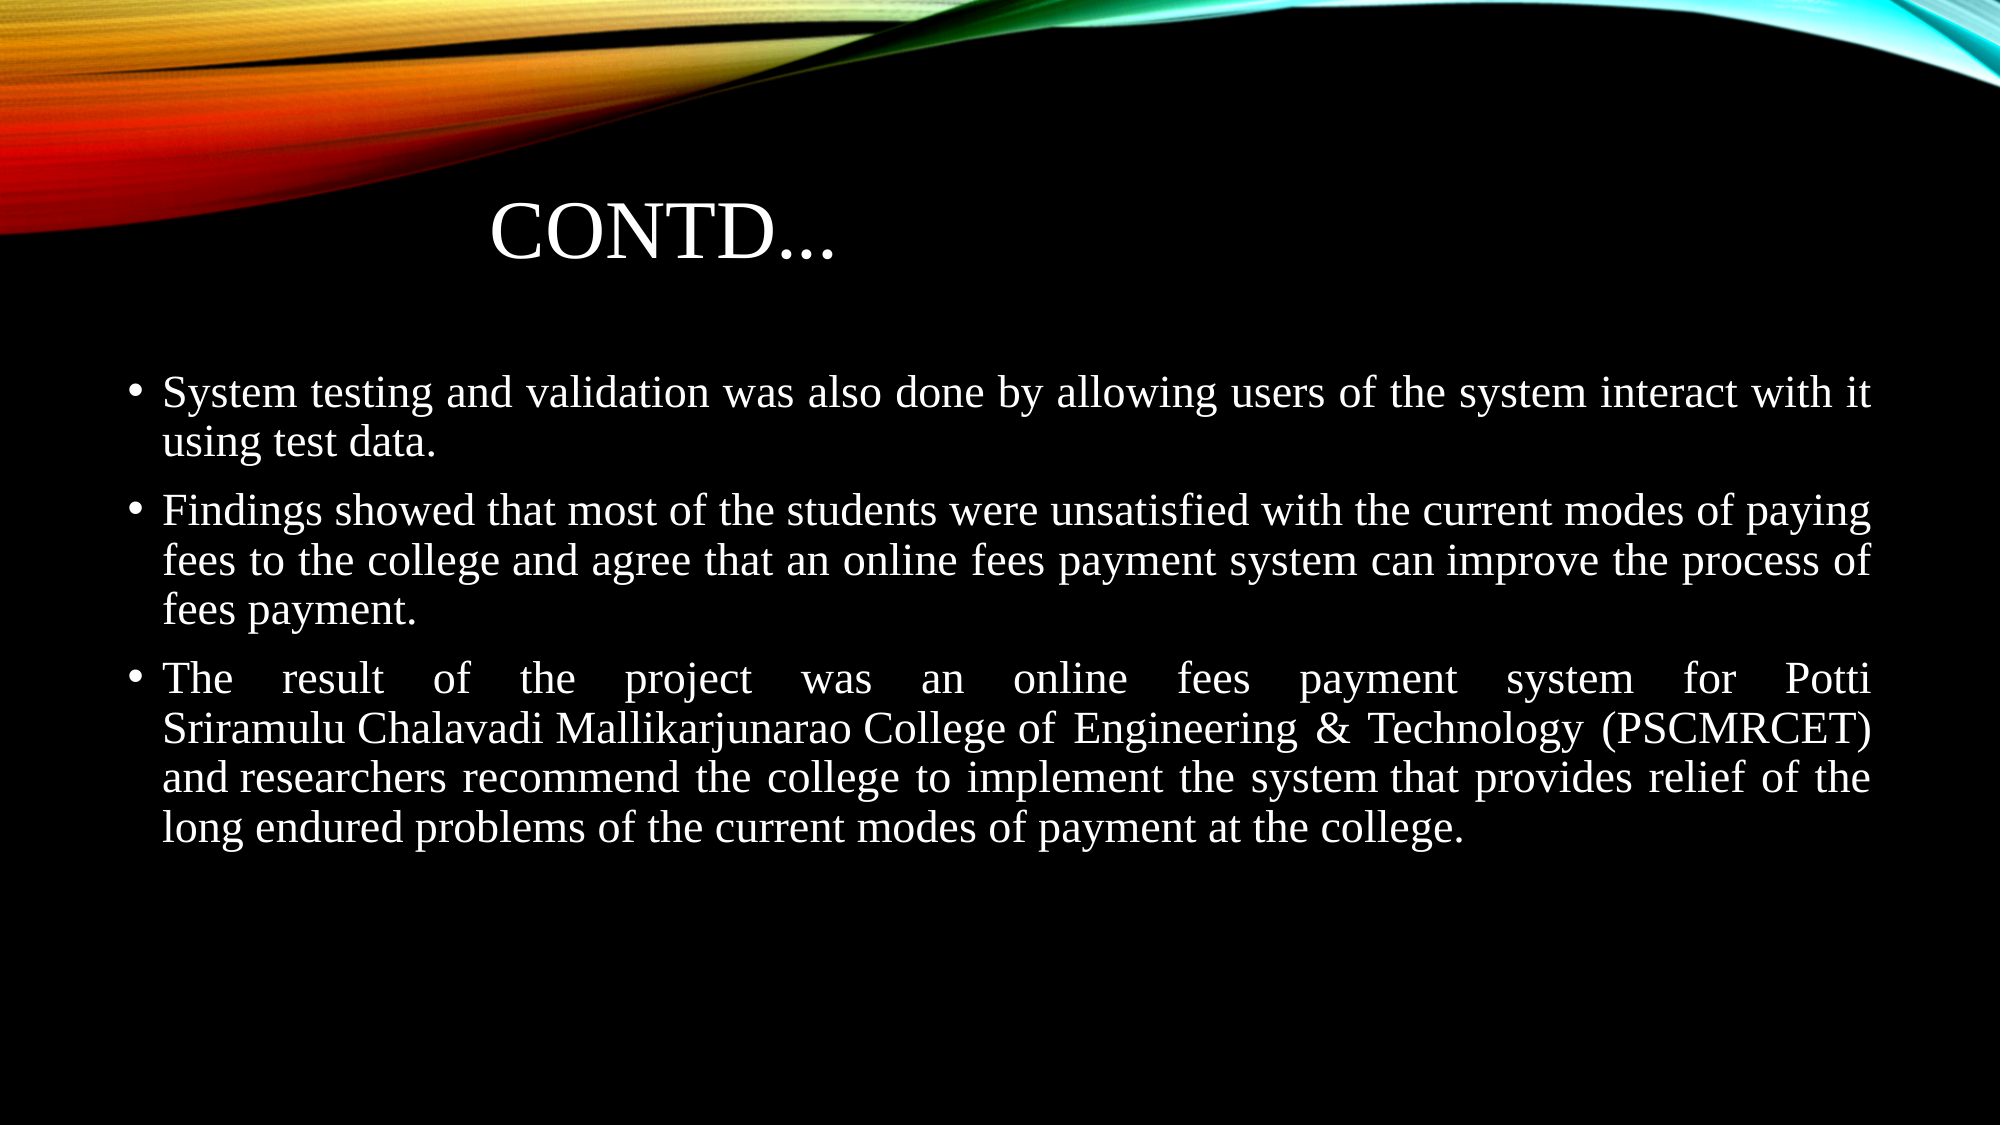

# Contd...
System testing and validation was also done by allowing users of the system interact with it using test data.
Findings showed that most of the students were unsatisfied with the current modes of paying fees to the college and agree that an online fees payment system can improve the process of fees payment.
The result of the project was an online fees payment system for Potti Sriramulu Chalavadi Mallikarjunarao College of Engineering & Technology (PSCMRCET) and researchers recommend the college to implement the system that provides relief of the long endured problems of the current modes of payment at the college.